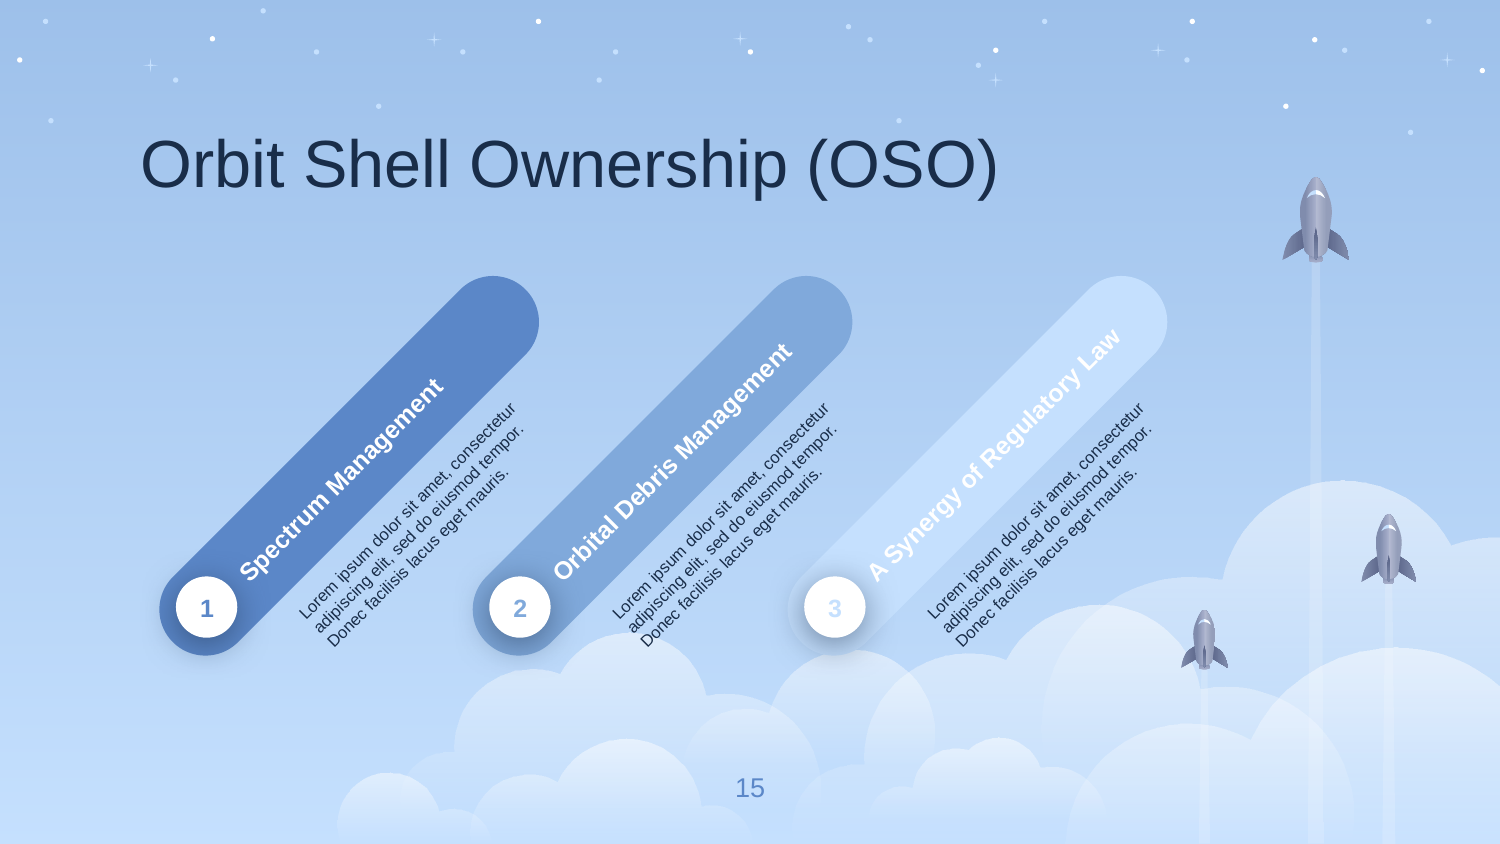

# Orbit Shell Ownership (OSO)

Spectrum Management
Lorem ipsum dolor sit amet, consectetur adipiscing elit, sed do eiusmod tempor. Donec facilisis lacus eget mauris.
1

Orbital Debris Management
Lorem ipsum dolor sit amet, consectetur adipiscing elit, sed do eiusmod tempor. Donec facilisis lacus eget mauris.
2

A Synergy of Regulatory Law
Lorem ipsum dolor sit amet, consectetur adipiscing elit, sed do eiusmod tempor. Donec facilisis lacus eget mauris.
3
15